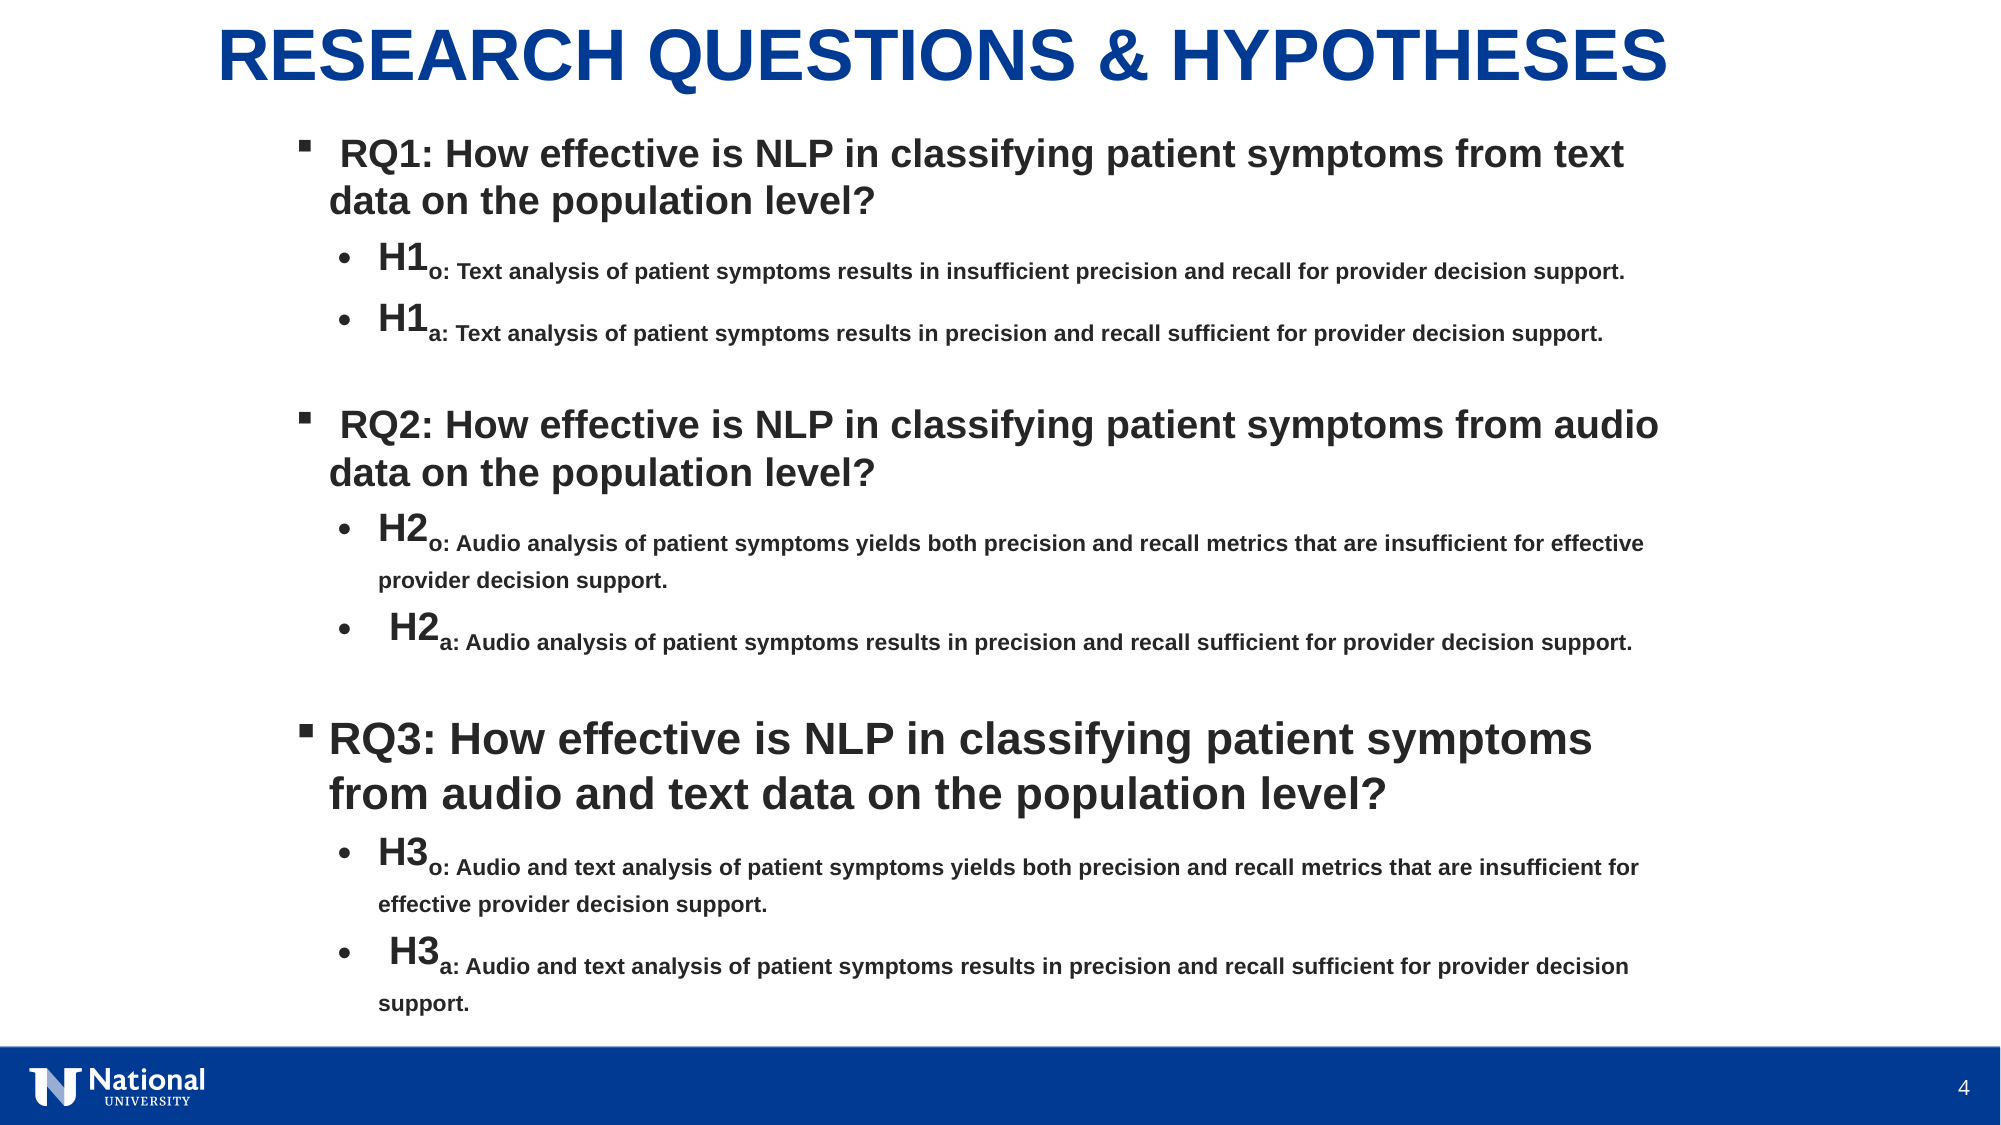

RESEARCH QUESTIONS & HYPOTHESES
 RQ1: How effective is NLP in classifying patient symptoms from text data on the population level?
H1o: Text analysis of patient symptoms results in insufficient precision and recall for provider decision support.
H1a: Text analysis of patient symptoms results in precision and recall sufficient for provider decision support.

 RQ2: How effective is NLP in classifying patient symptoms from audio data on the population level?
H2o: Audio analysis of patient symptoms yields both precision and recall metrics that are insufficient for effective provider decision support.
 H2a: Audio analysis of patient symptoms results in precision and recall sufficient for provider decision support.

RQ3: How effective is NLP in classifying patient symptoms from audio and text data on the population level?
H3o: Audio and text analysis of patient symptoms yields both precision and recall metrics that are insufficient for effective provider decision support.
 H3a: Audio and text analysis of patient symptoms results in precision and recall sufficient for provider decision support.